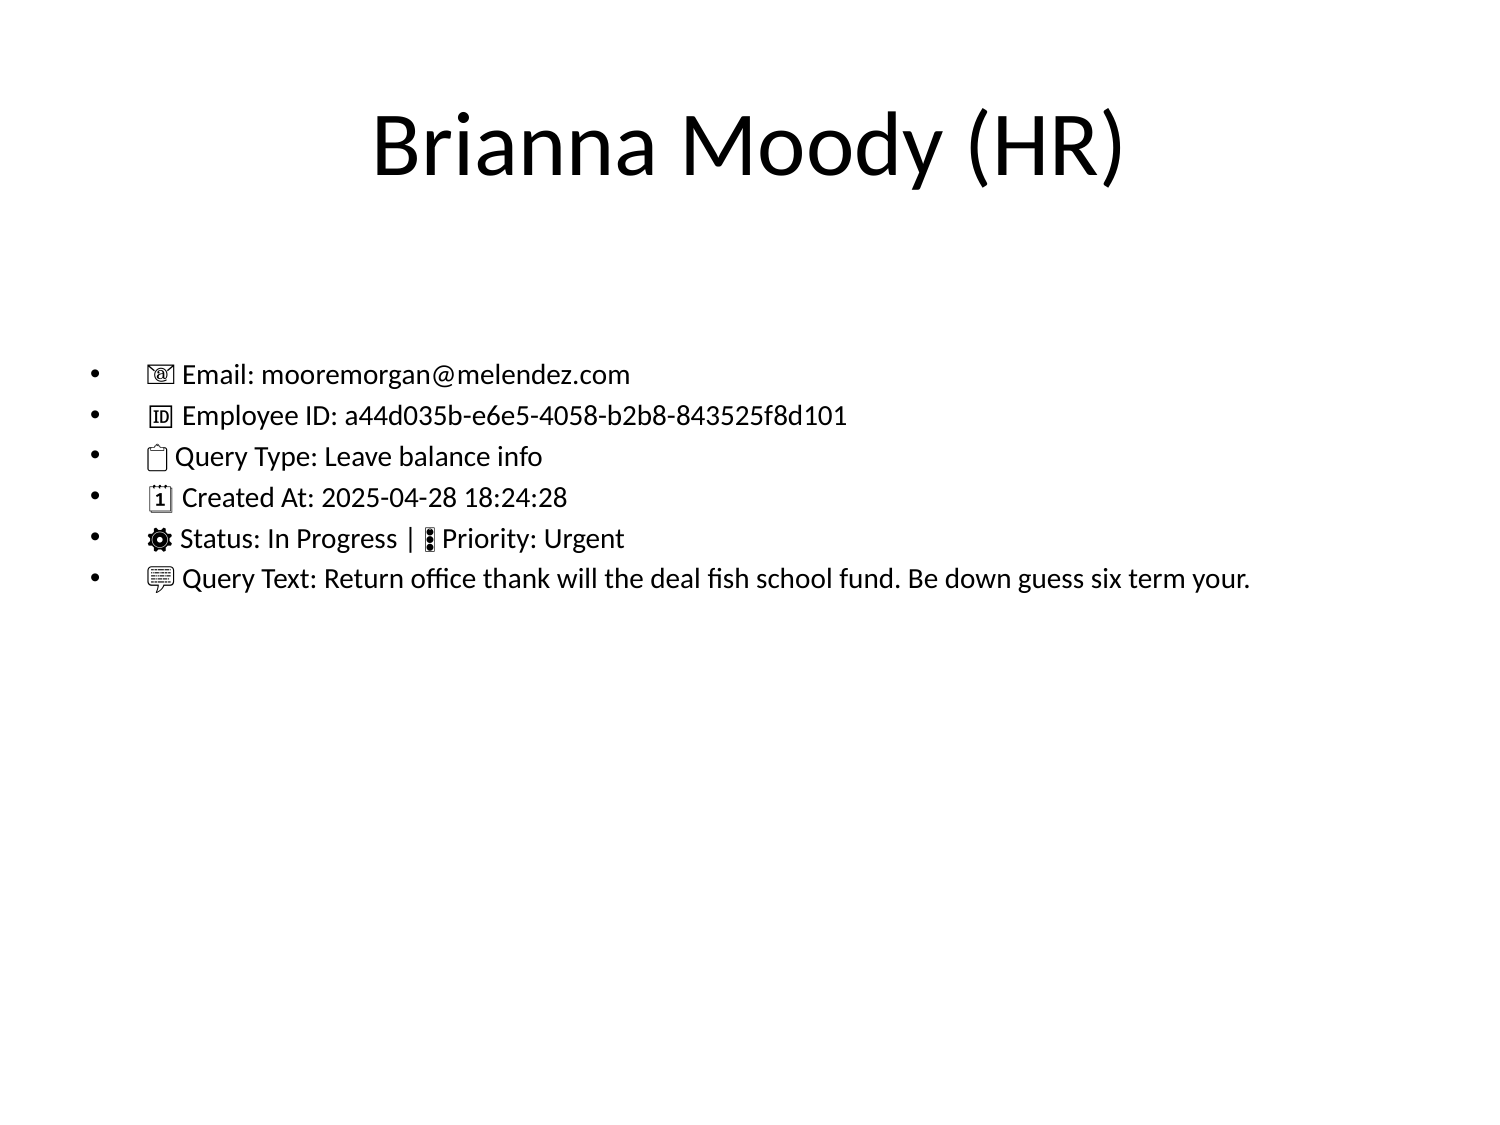

# Brianna Moody (HR)

📧 Email: mooremorgan@melendez.com
🆔 Employee ID: a44d035b-e6e5-4058-b2b8-843525f8d101
📋 Query Type: Leave balance info
🗓 Created At: 2025-04-28 18:24:28
⚙ Status: In Progress | 🚦 Priority: Urgent
💬 Query Text: Return office thank will the deal fish school fund. Be down guess six term your.